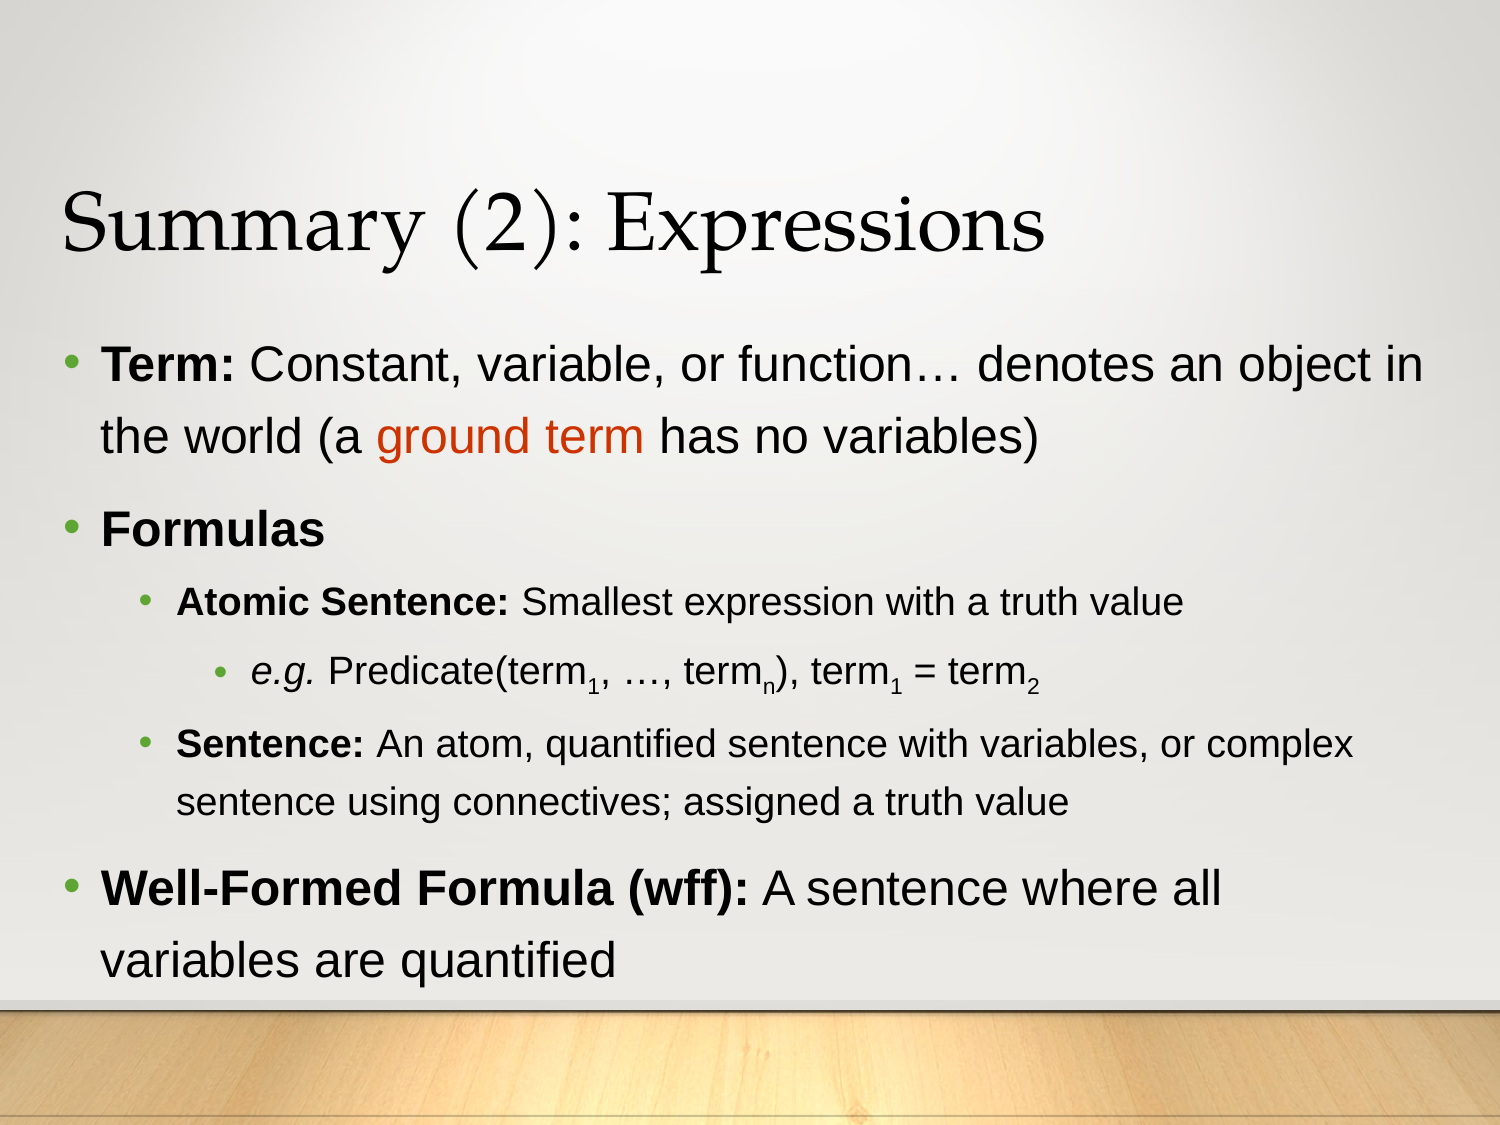

# Summary (2): Expressions
Term: Constant, variable, or function… denotes an object in the world (a ground term has no variables)
Formulas
Atomic Sentence: Smallest expression with a truth value
e.g. Predicate(term1, …, termn), term1 = term2
Sentence: An atom, quantified sentence with variables, or complex sentence using connectives; assigned a truth value
Well-Formed Formula (wff): A sentence where all variables are quantified